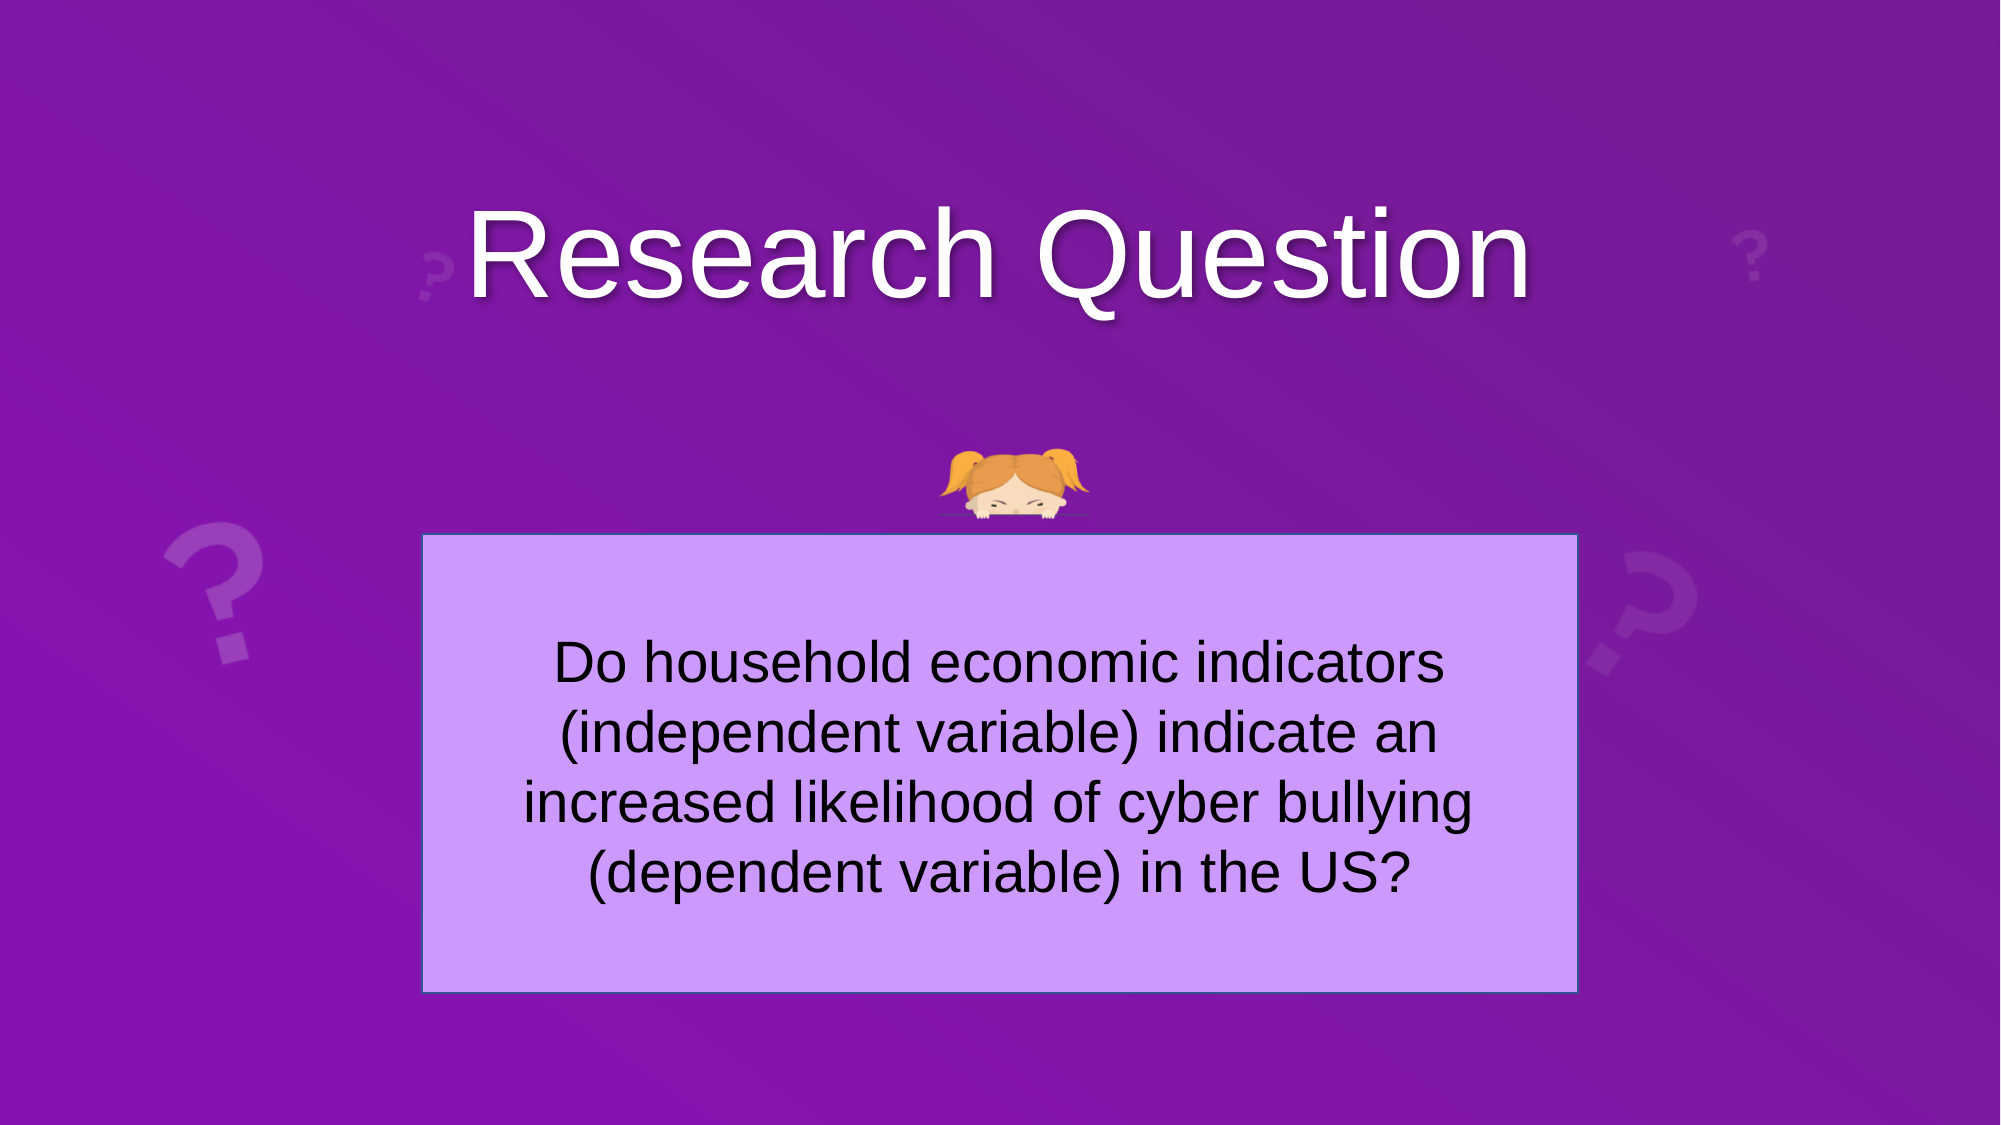

Research Question
Do household economic indicators (independent variable) indicate an increased likelihood of cyber bullying (dependent variable) in the US?